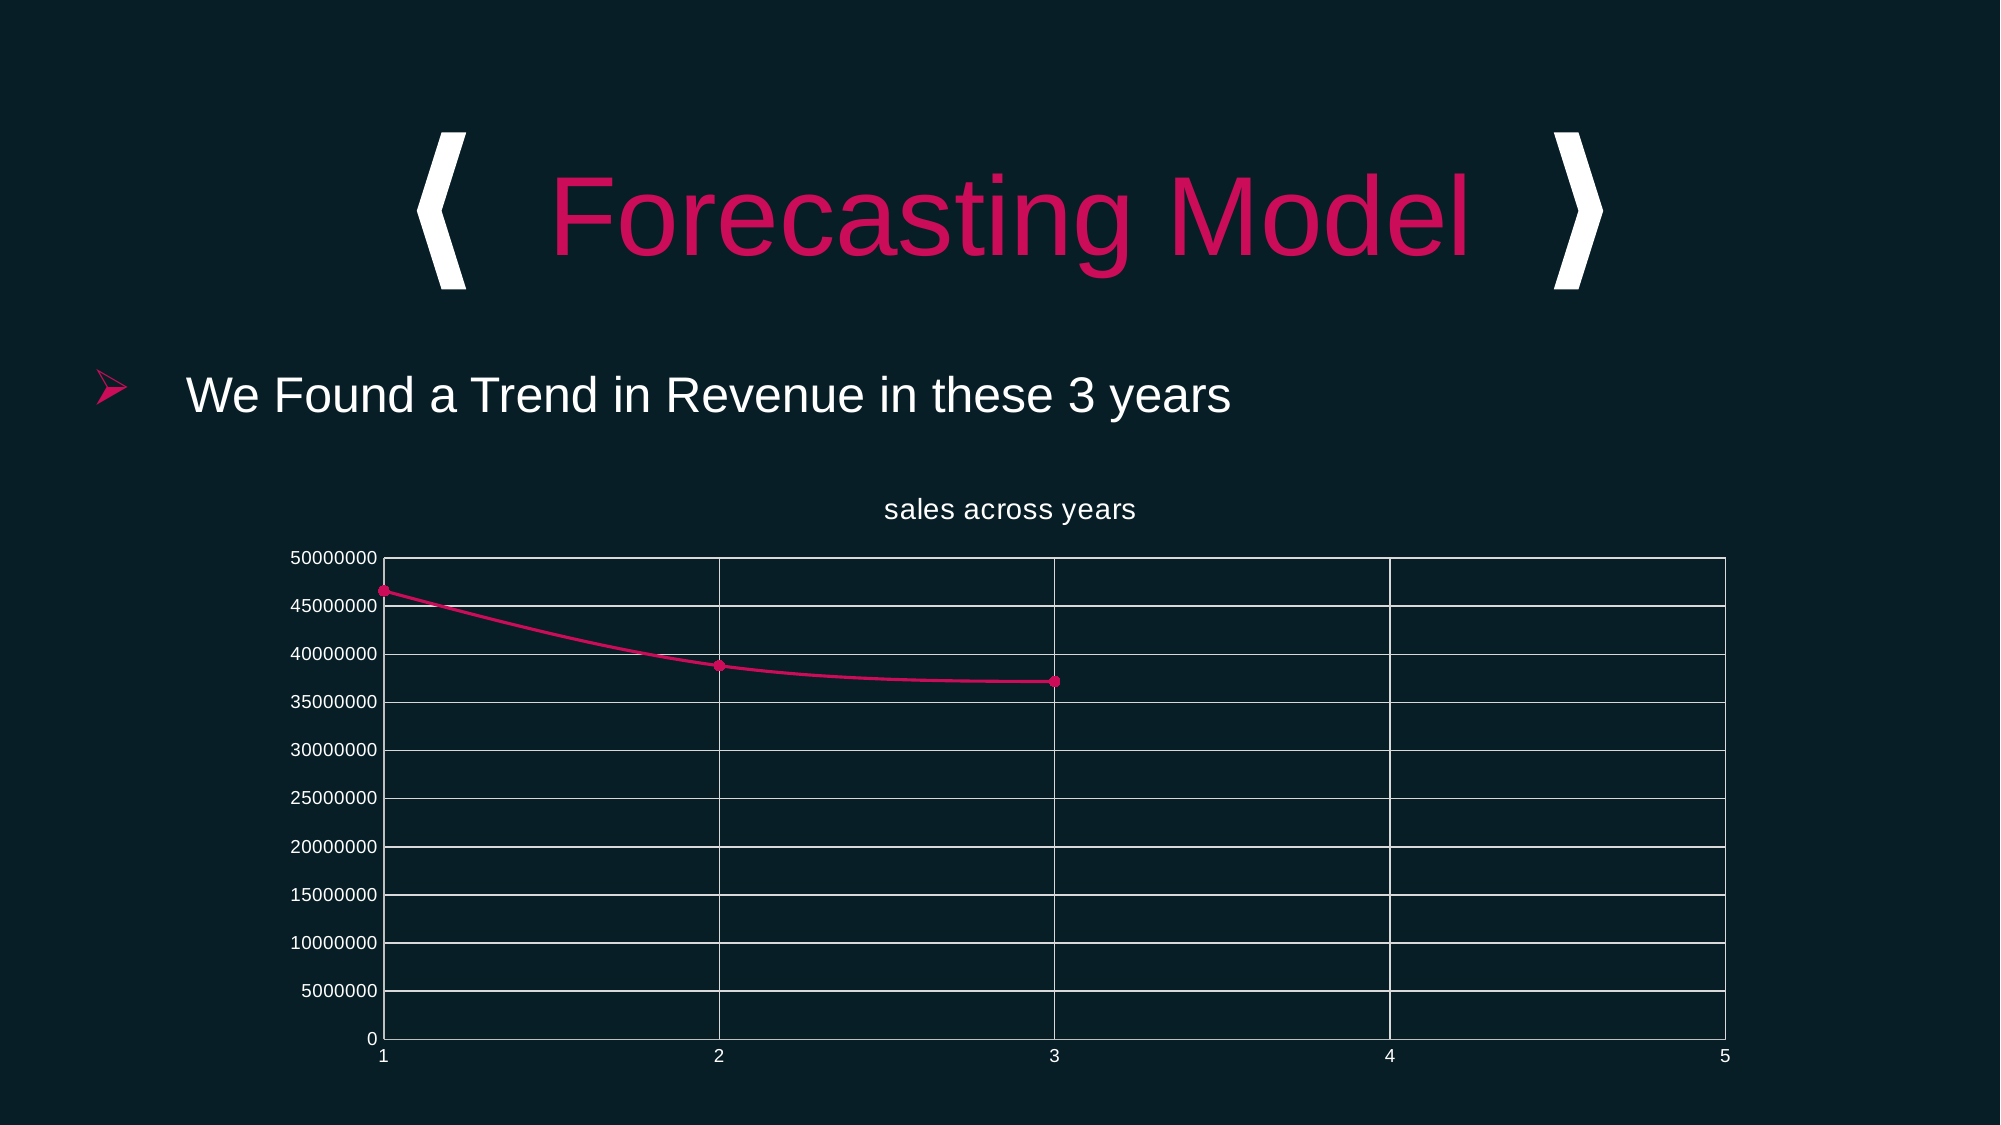

Forecasting Model
We Found a Trend in Revenue in these 3 years

### Chart: sales across years

| Category |  |
|---|---|